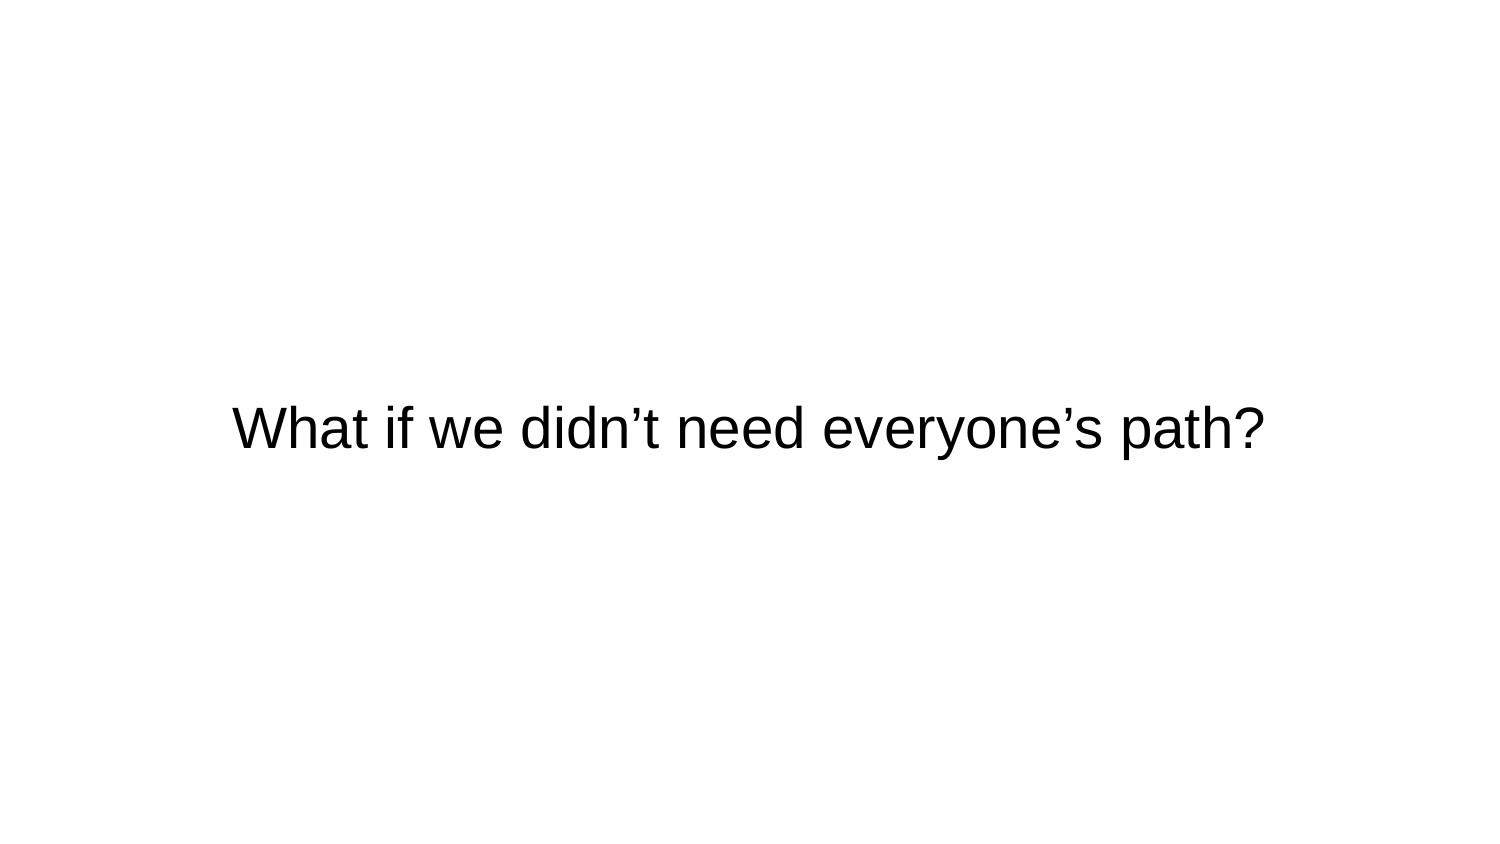

# What if we didn’t need everyone’s path?